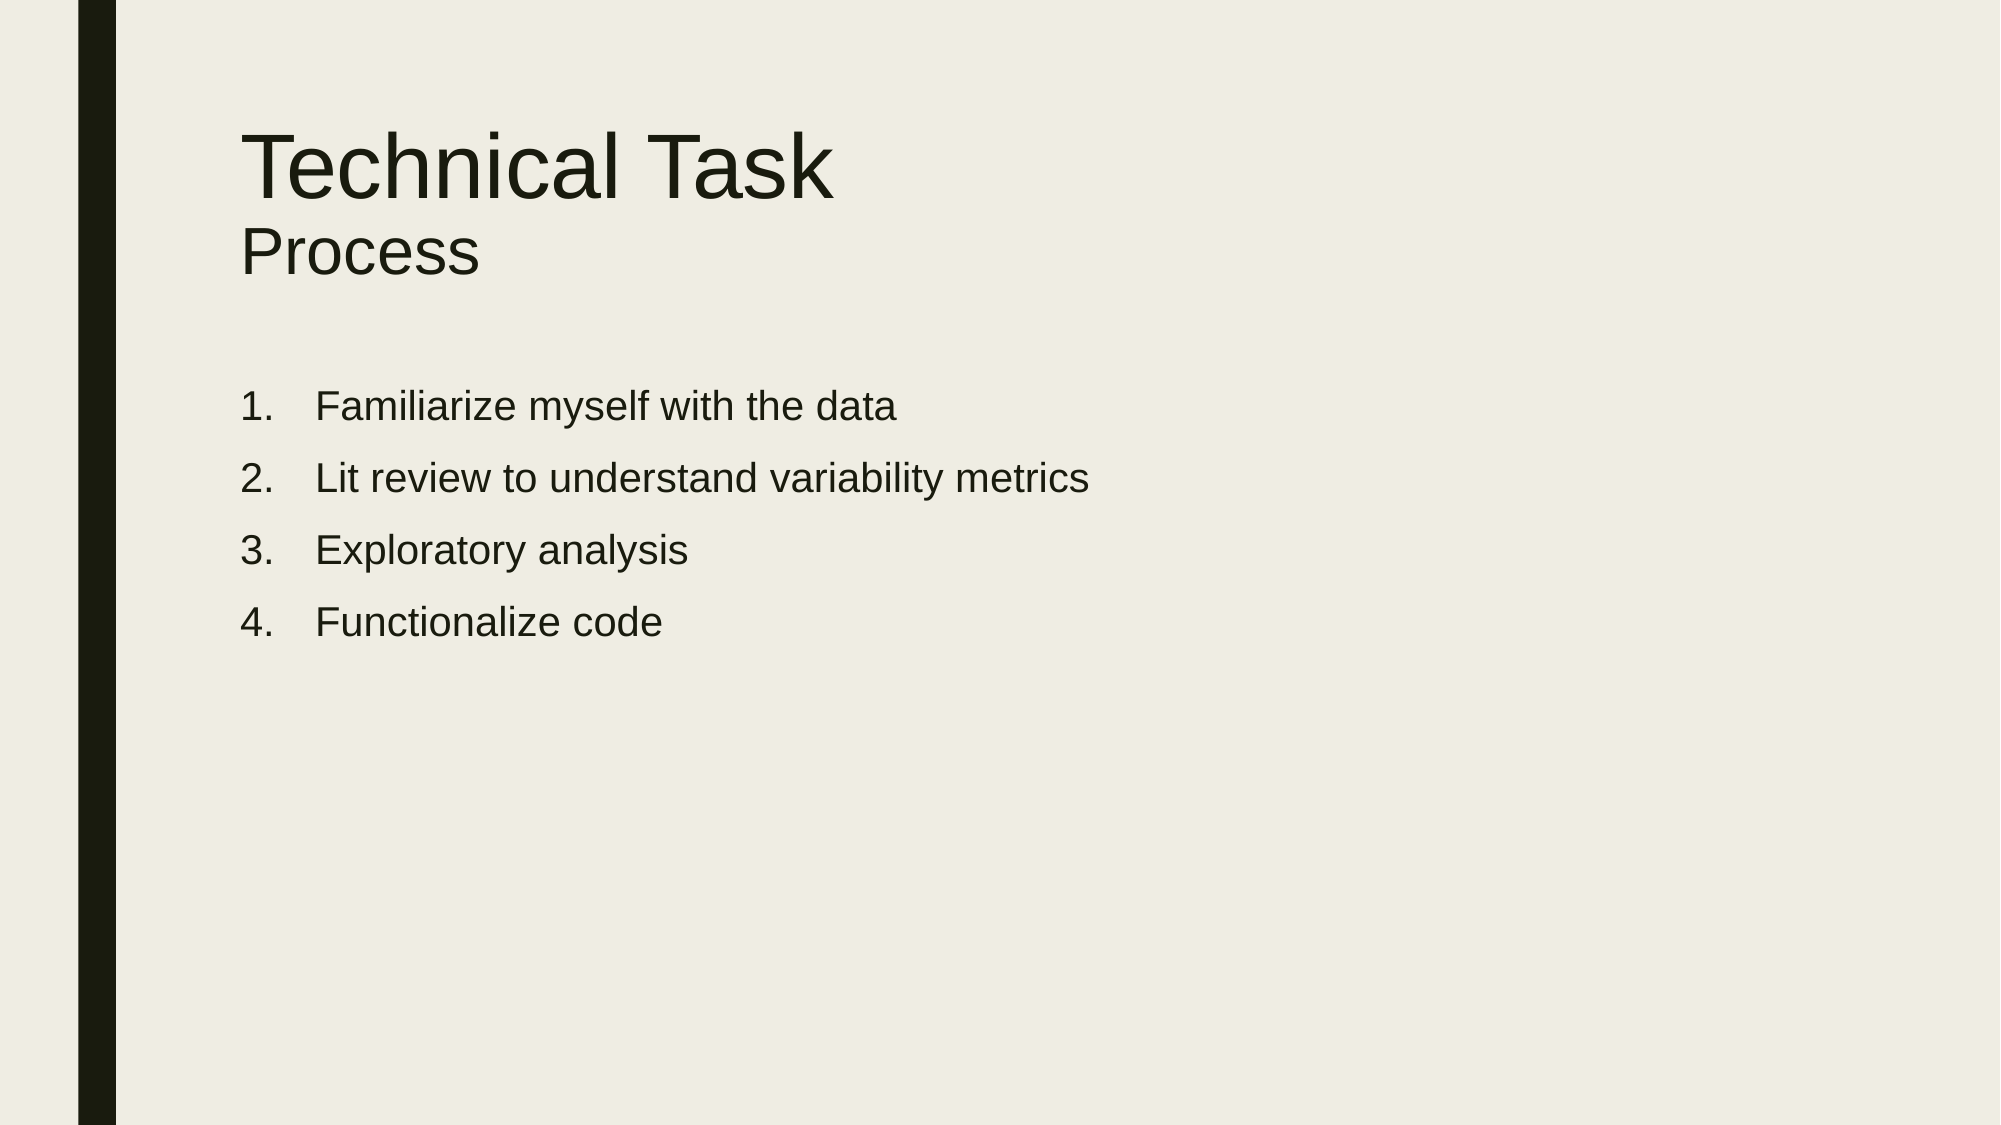

# Technical Task Process
Familiarize myself with the data
Lit review to understand variability metrics
Exploratory analysis
Functionalize code